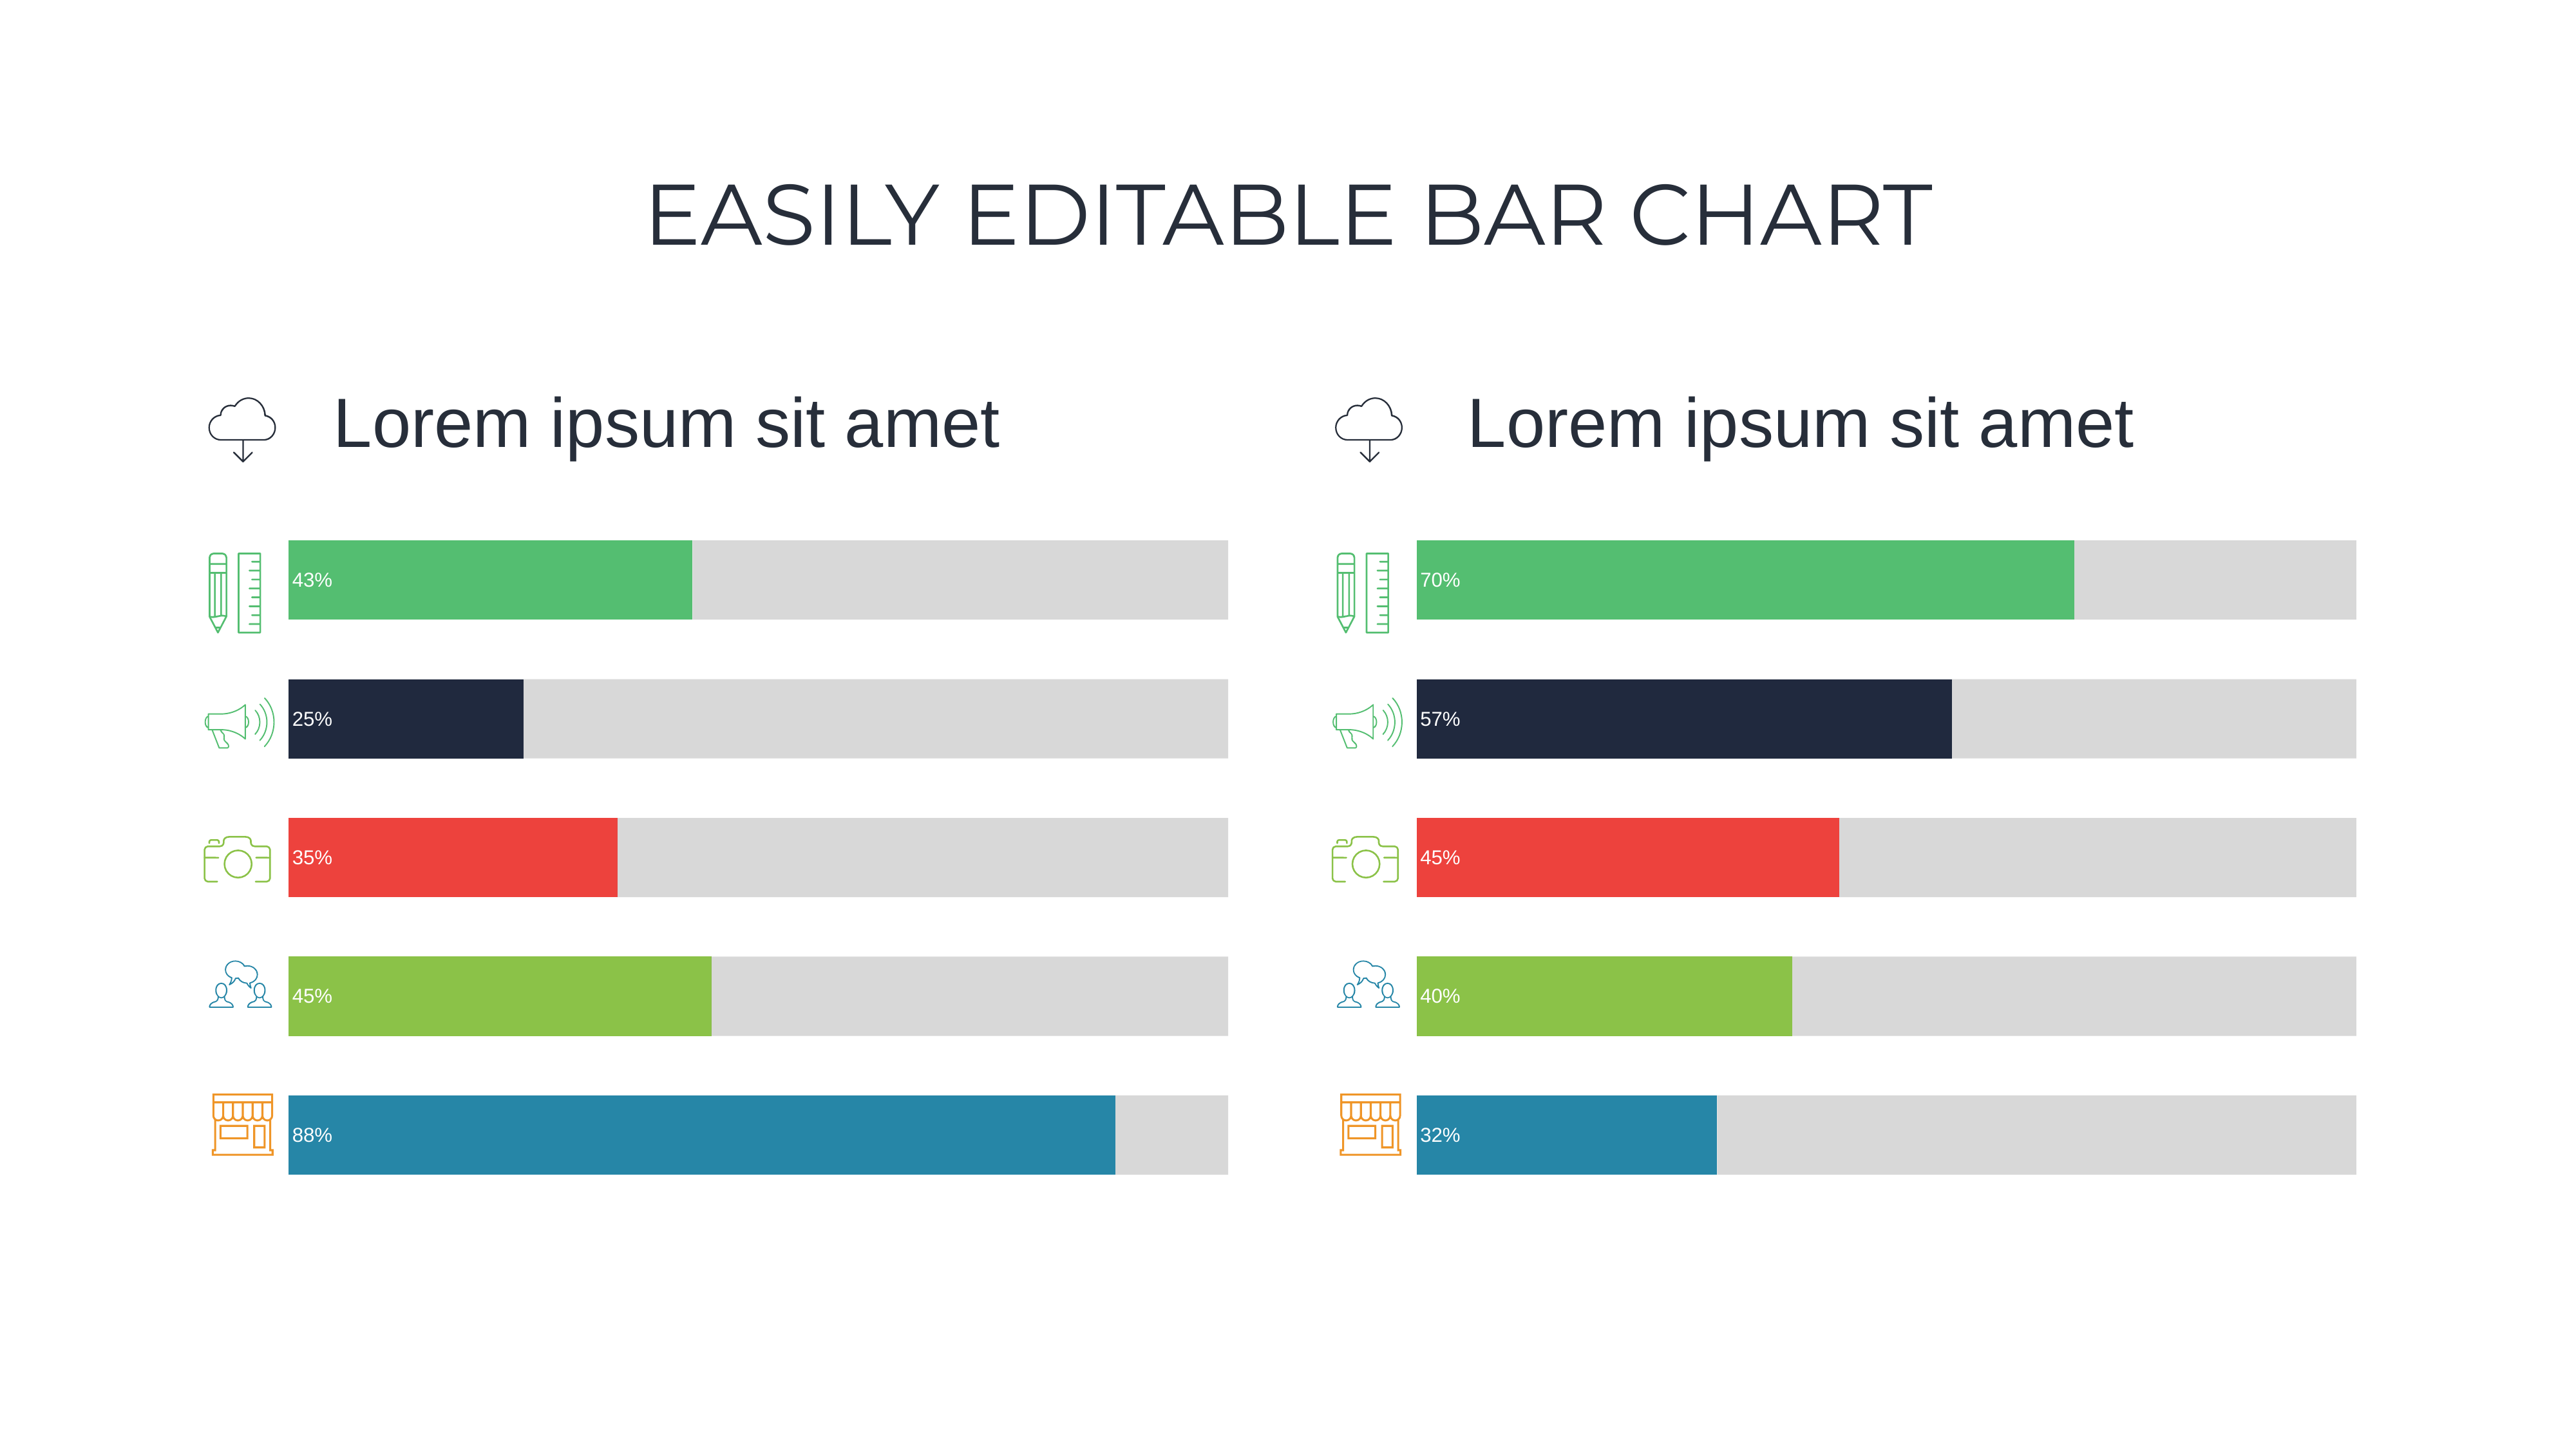

# EASILY EDITABLE BAR CHART
Lorem ipsum sit amet
Lorem ipsum sit amet

### Chart

| Category | Series 1 | Series 2 |
|---|---|---|
| Category 1 | 0.43 | 0.57 |
| Category 2 | 0.25 | 0.75 |
| Category 3 | 0.35 | 0.65 |
| Category 4 | 0.45 | 0.55 |
| Category 5 | 0.88 | 0.12 |

### Chart

| Category | Series 1 | Series 2 |
|---|---|---|
| Category 1 | 0.7 | 0.3 |
| Category 2 | 0.57 | 0.43 |
| Category 3 | 0.45 | 0.55 |
| Category 4 | 0.4 | 0.6 |
| Category 5 | 0.32 | 0.68 |